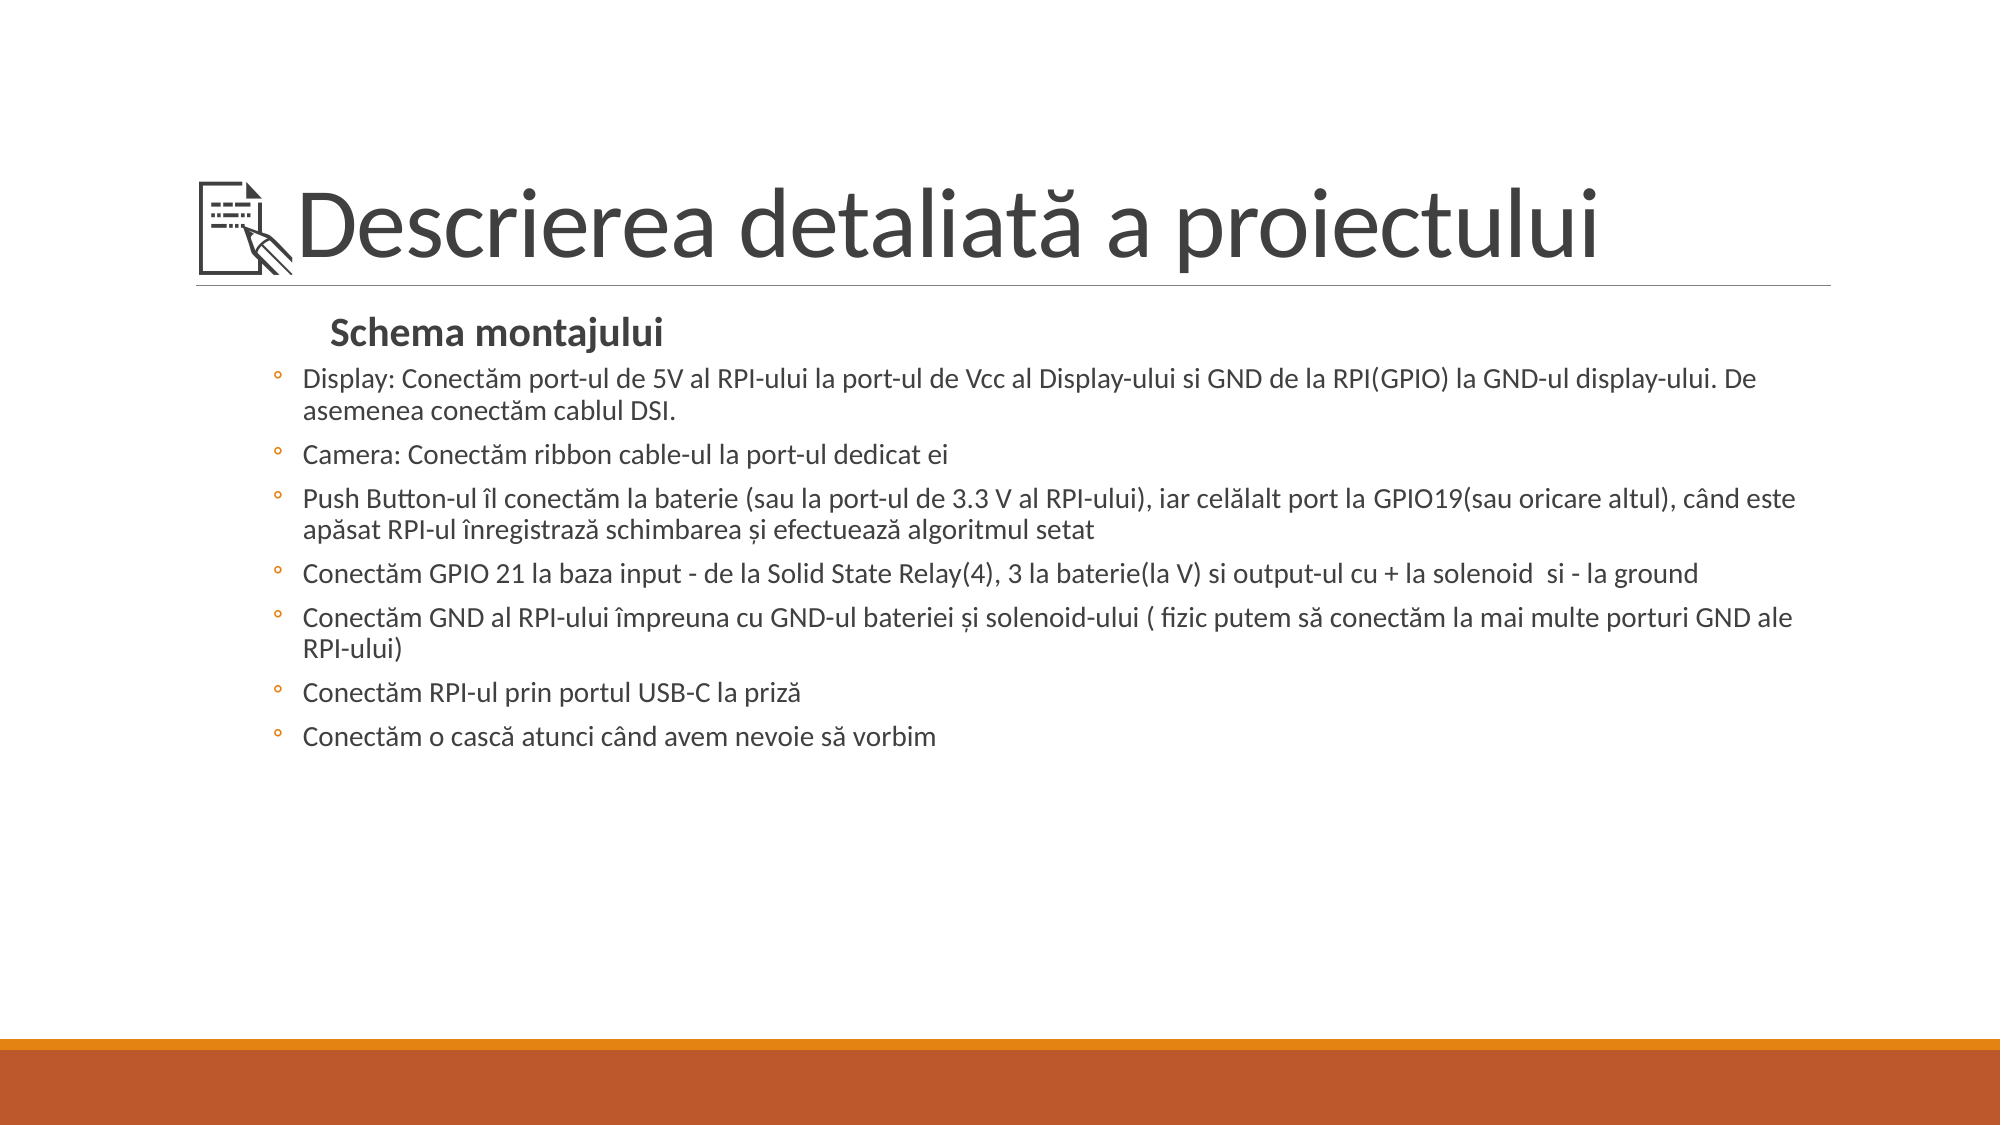

# 📝Descrierea detaliată a proiectului
	Schema montajului
Display: Conectăm port-ul de 5V al RPI-ului la port-ul de Vcc al Display-ului si GND de la RPI(GPIO) la GND-ul display-ului. De asemenea conectăm cablul DSI.
Camera: Conectăm ribbon cable-ul la port-ul dedicat ei
Push Button-ul îl conectăm la baterie (sau la port-ul de 3.3 V al RPI-ului), iar celălalt port la GPIO19(sau oricare altul), când este apăsat RPI-ul înregistrază schimbarea și efectuează algoritmul setat
Conectăm GPIO 21 la baza input - de la Solid State Relay(4), 3 la baterie(la V) si output-ul cu + la solenoid  si - la ground
Conectăm GND al RPI-ului împreuna cu GND-ul bateriei și solenoid-ului ( fizic putem să conectăm la mai multe porturi GND ale RPI-ului)
Conectăm RPI-ul prin portul USB-C la priză
Conectăm o cască atunci când avem nevoie să vorbim